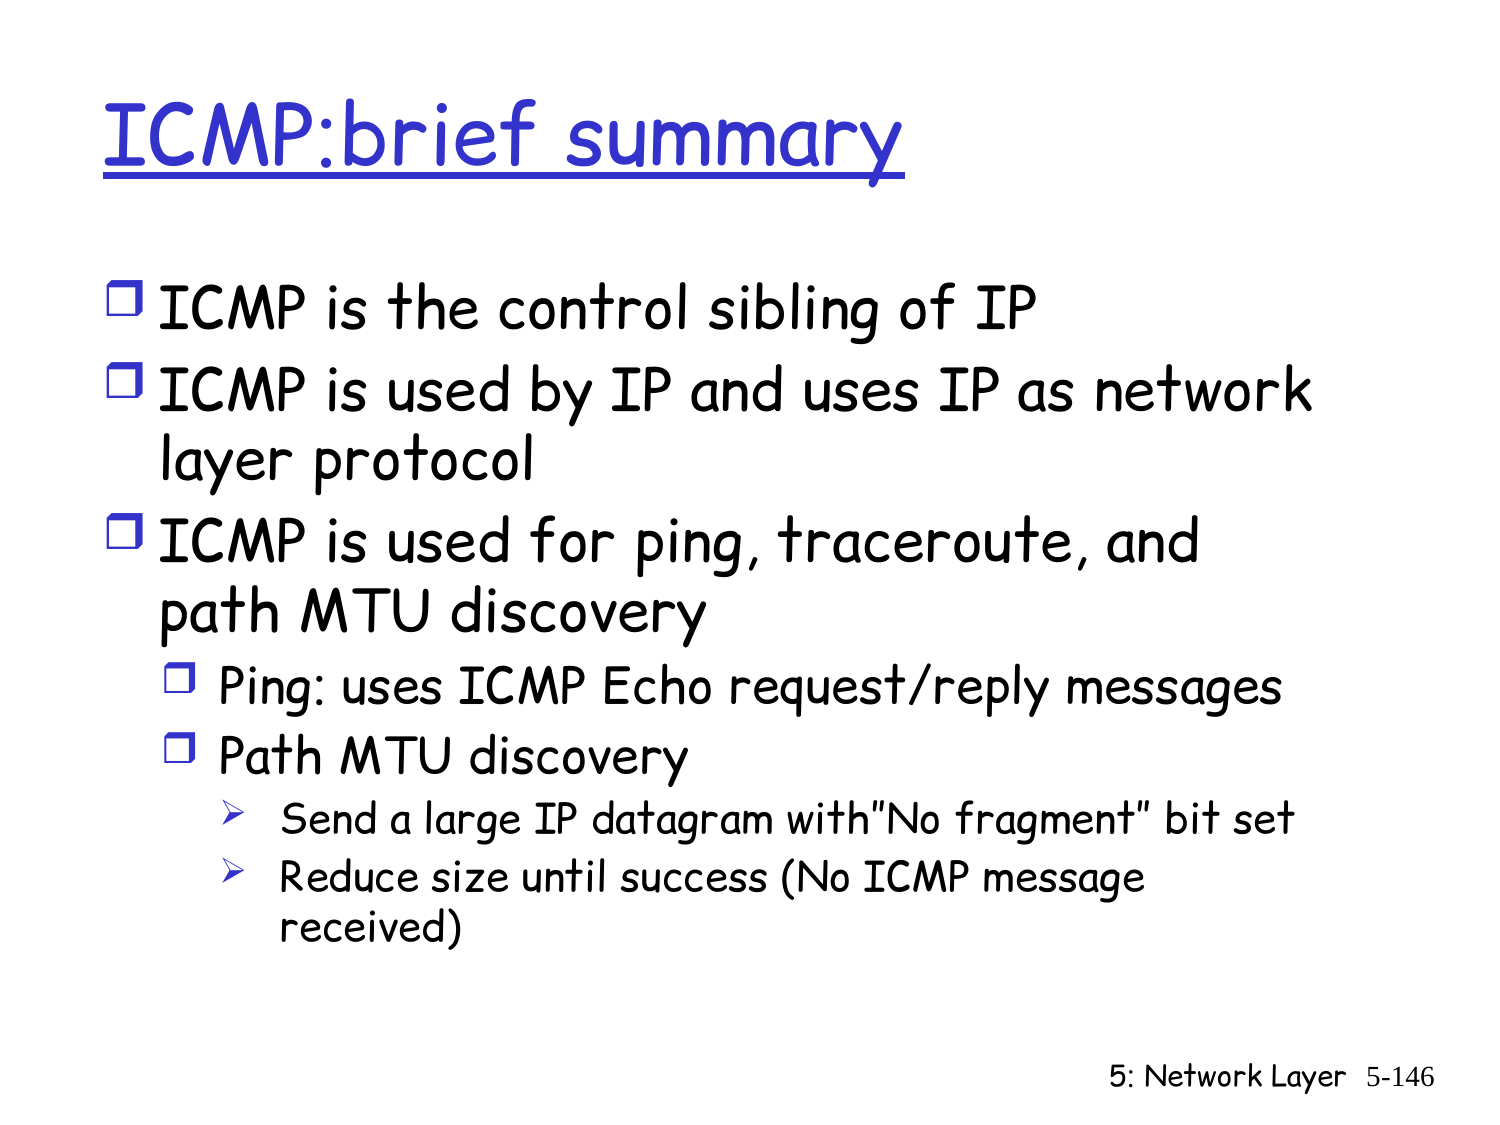

# ICMP:brief summary
ICMP is the control sibling of IP
ICMP is used by IP and uses IP as network layer protocol
ICMP is used for ping, traceroute, and path MTU discovery
Ping: uses ICMP Echo request/reply messages
Path MTU discovery
Send a large IP datagram with”No fragment” bit set
Reduce size until success (No ICMP message received)
5: Network Layer
5-146